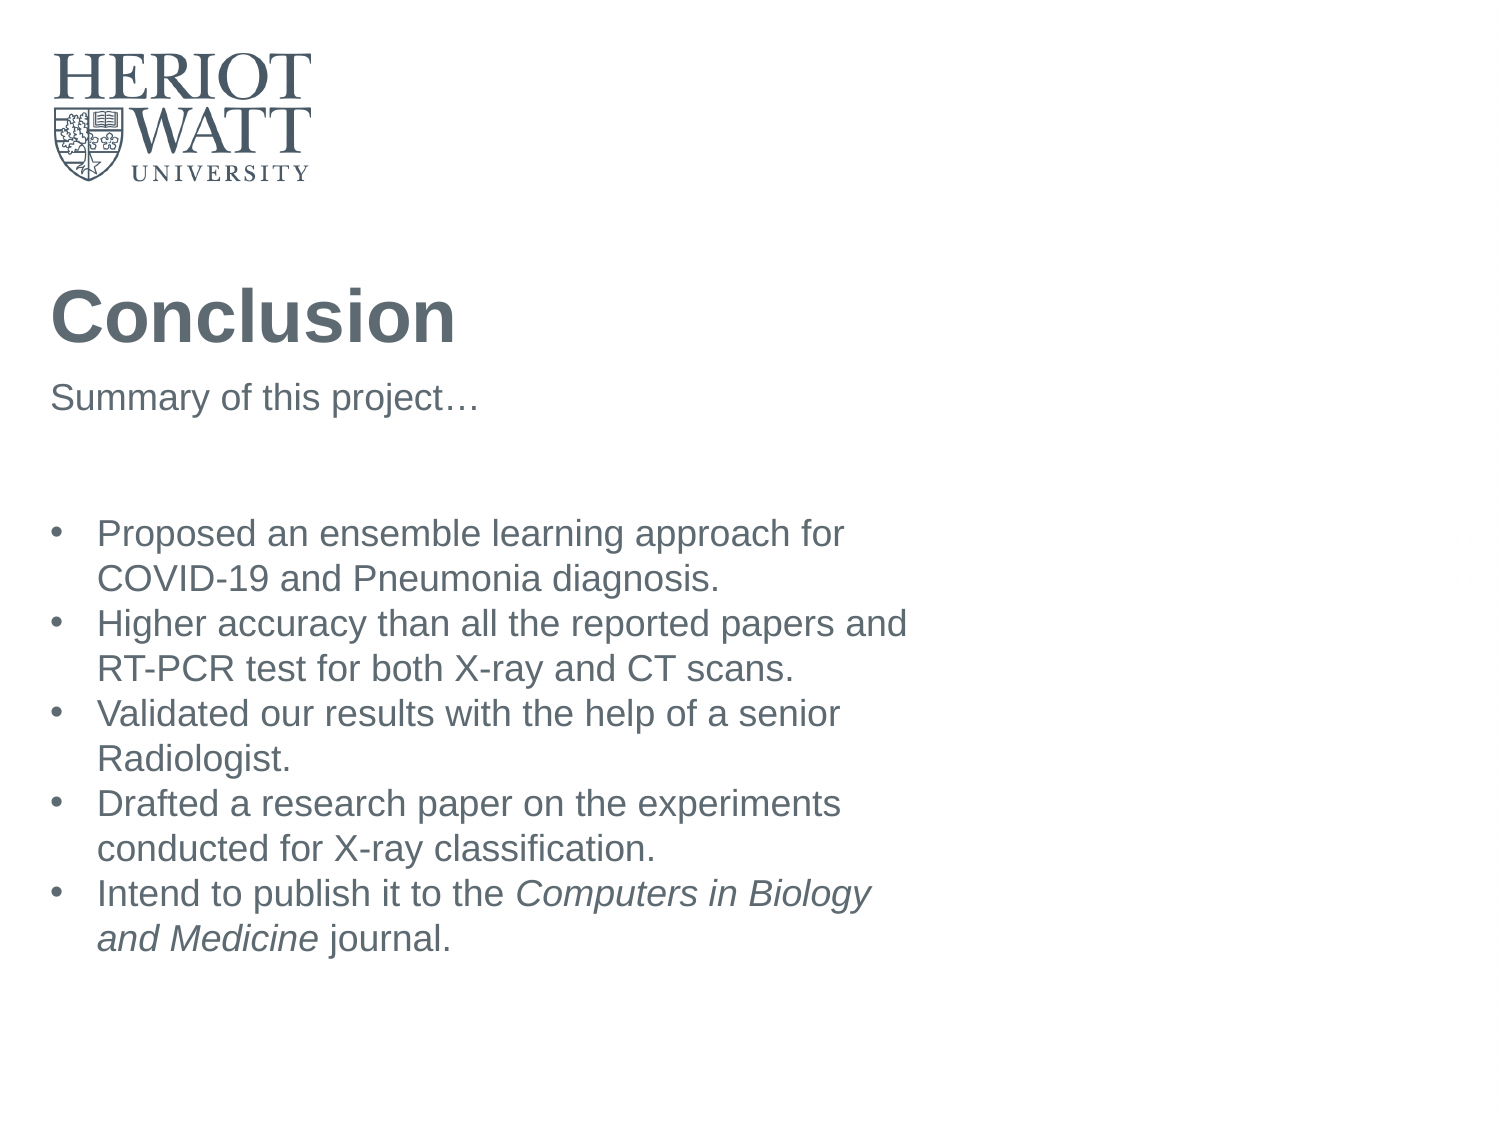

Conclusion
Summary of this project…
Proposed an ensemble learning approach for COVID-19 and Pneumonia diagnosis.
Higher accuracy than all the reported papers and RT-PCR test for both X-ray and CT scans.
Validated our results with the help of a senior Radiologist.
Drafted a research paper on the experiments conducted for X-ray classification.
Intend to publish it to the Computers in Biology and Medicine journal.